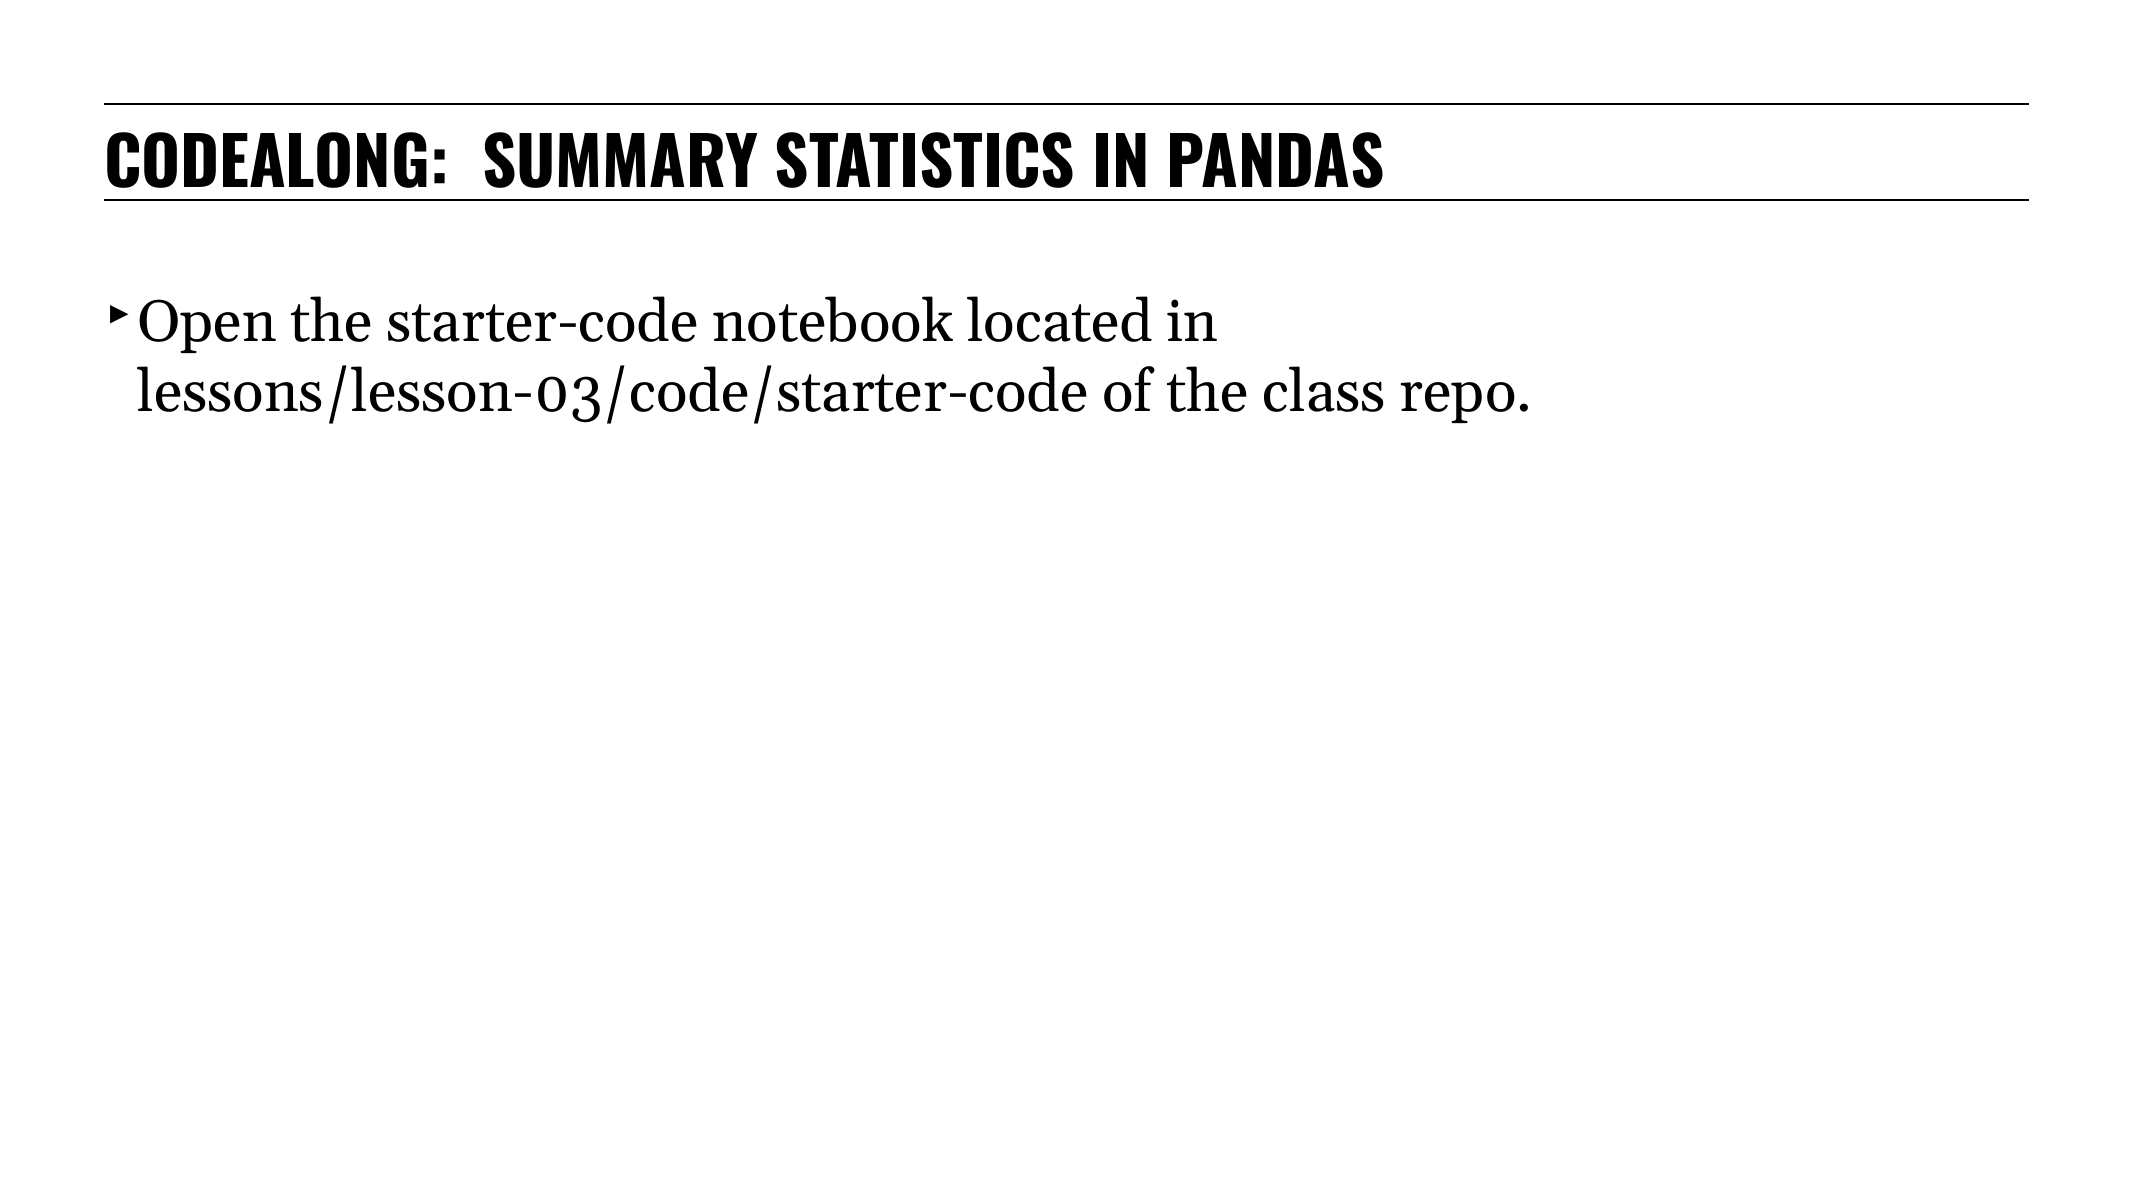

CODEALONG:  SUMMARY STATISTICS IN PANDAS

Open the starter-code notebook located in lessons/lesson-03/code/starter-code of the class repo.